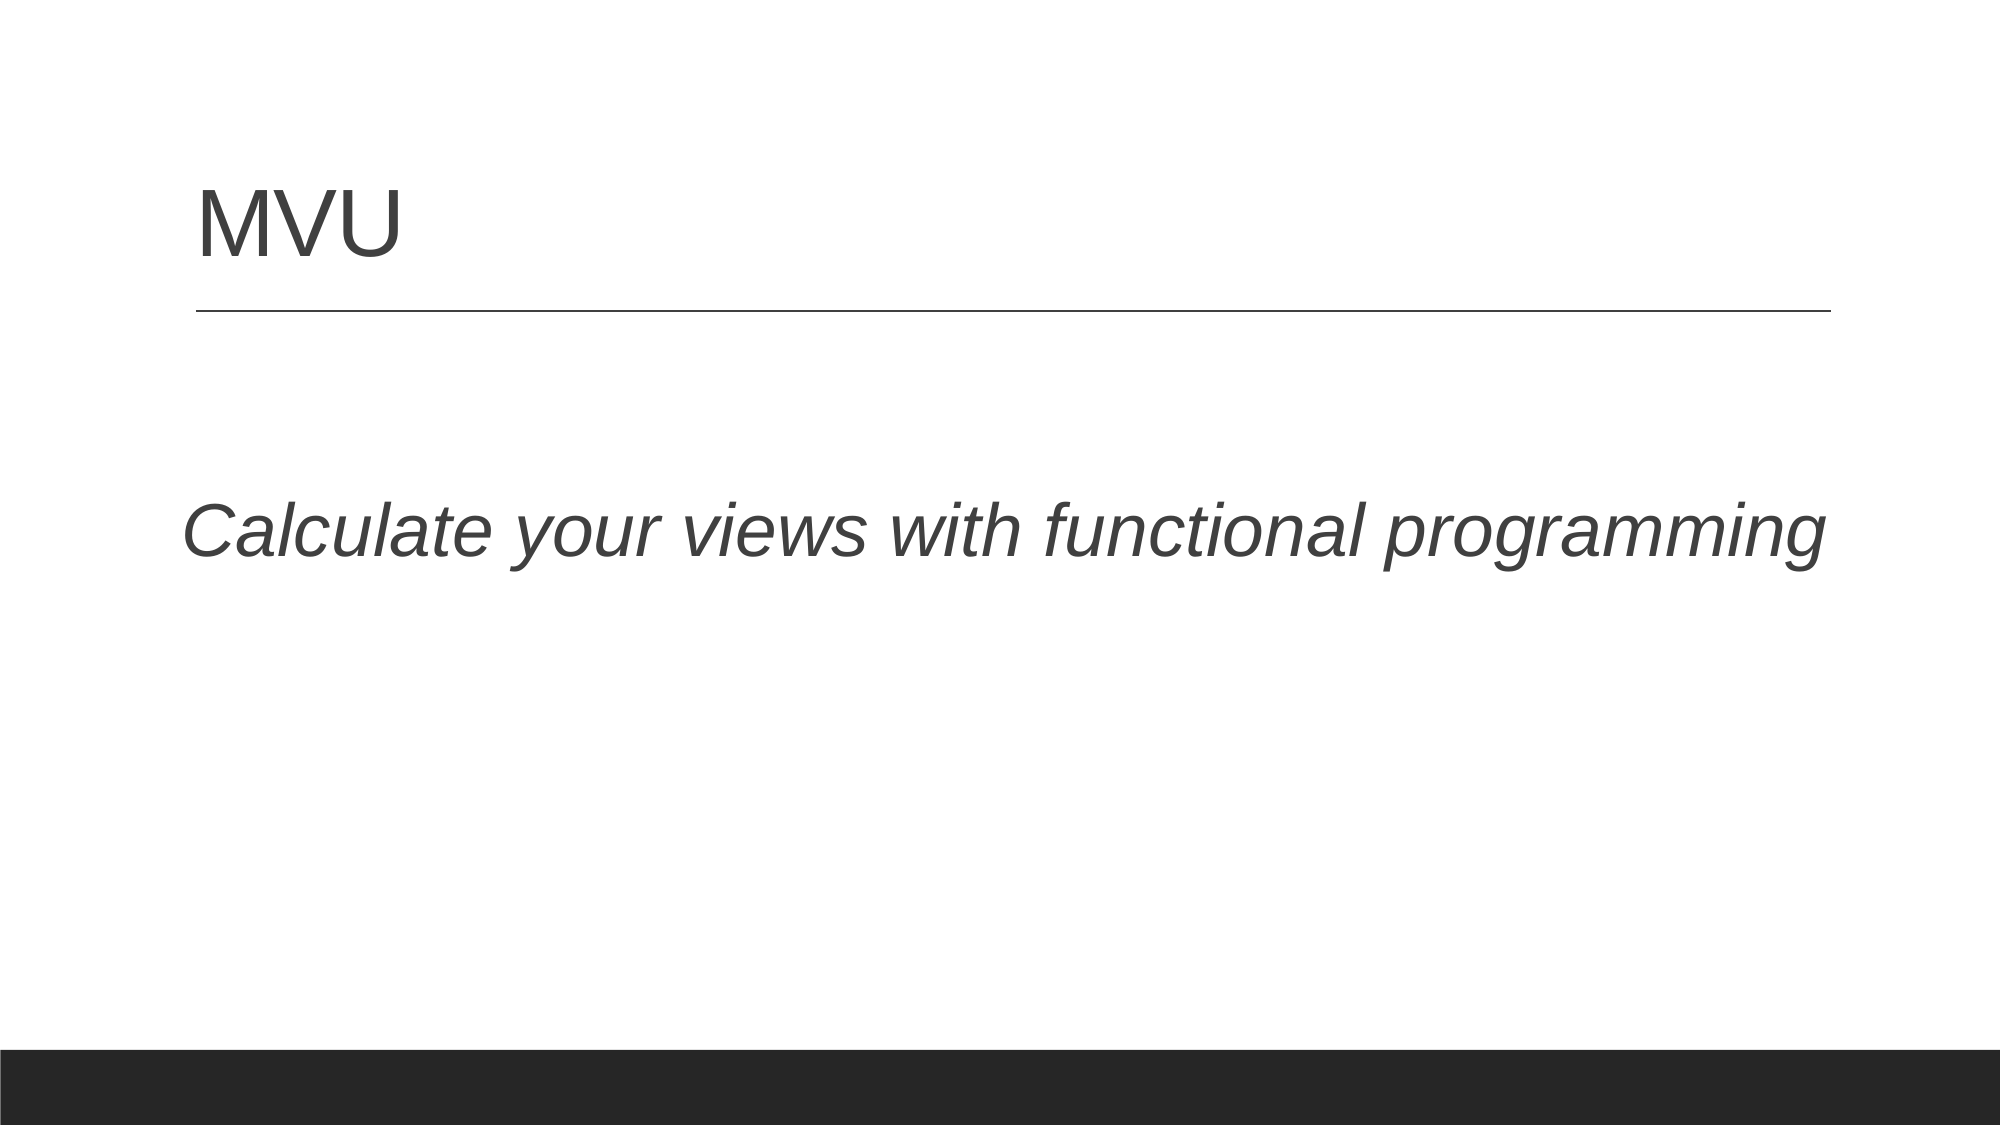

# MVU

Calculate your views with functional programming